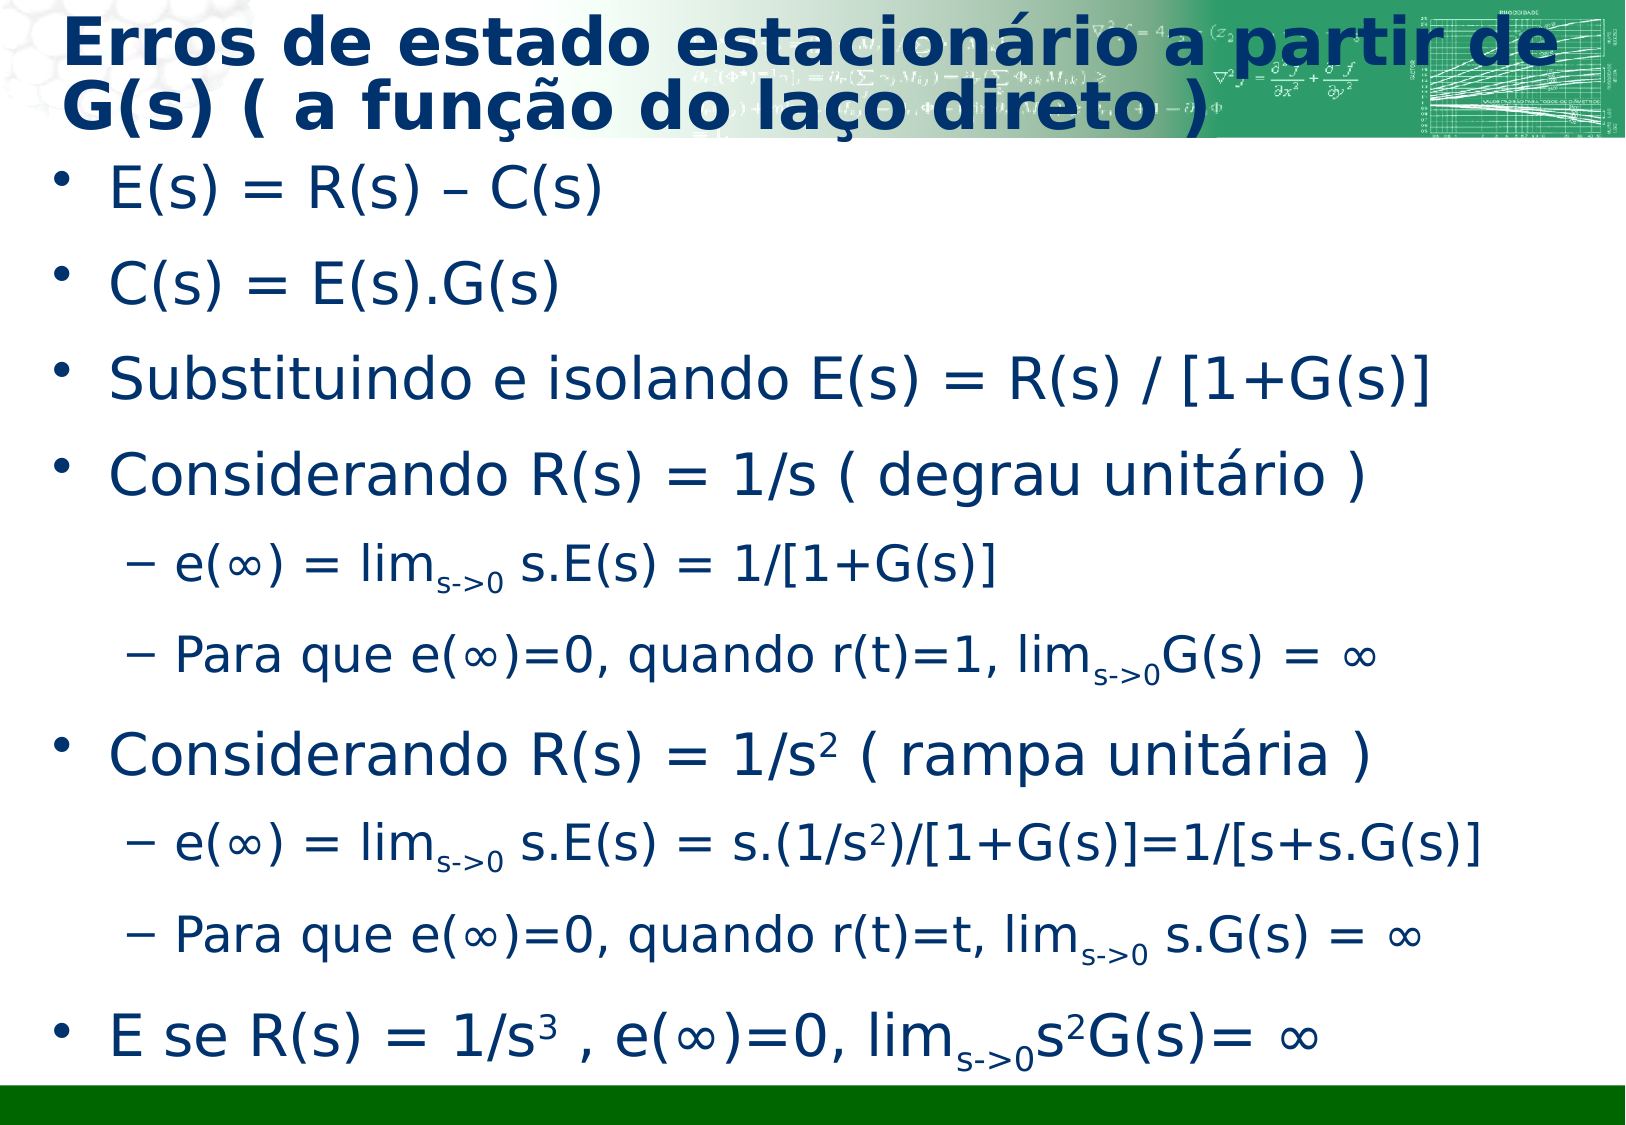

# Erros de estado estacionário a partir de G(s) ( a função do laço direto )
E(s) = R(s) – C(s)
C(s) = E(s).G(s)
Substituindo e isolando E(s) = R(s) / [1+G(s)]
Considerando R(s) = 1/s ( degrau unitário )
e(∞) = lims->0 s.E(s) = 1/[1+G(s)]
Para que e(∞)=0, quando r(t)=1, lims->0G(s) = ∞
Considerando R(s) = 1/s2 ( rampa unitária )
e(∞) = lims->0 s.E(s) = s.(1/s2)/[1+G(s)]=1/[s+s.G(s)]
Para que e(∞)=0, quando r(t)=t, lims->0 s.G(s) = ∞
E se R(s) = 1/s3 , e(∞)=0, lims->0s2G(s)= ∞